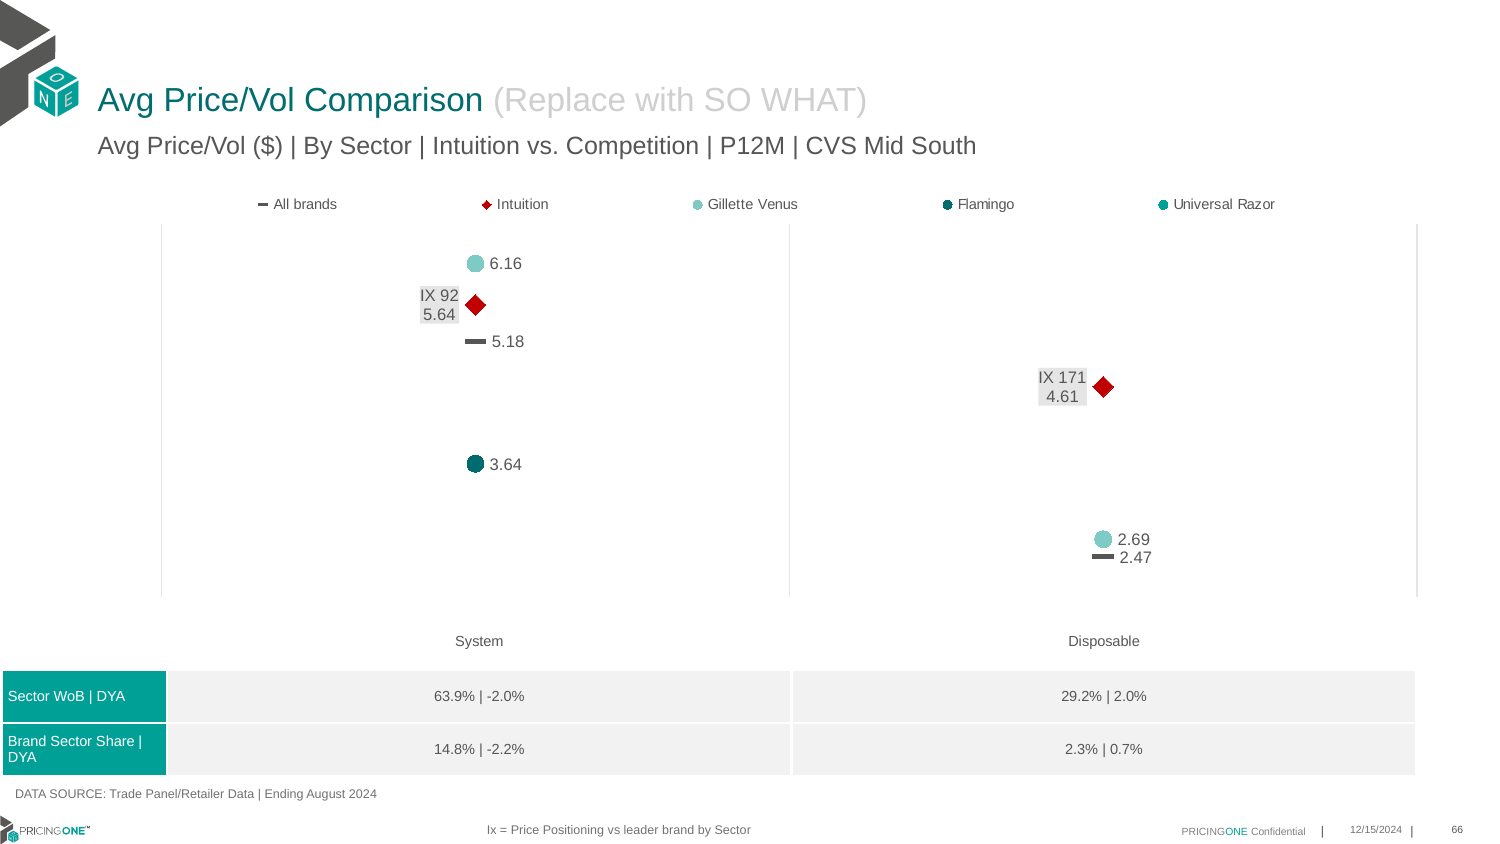

# Avg Price/Vol Comparison (Replace with SO WHAT)
Avg Price/Vol ($) | By Sector | Intuition vs. Competition | P12M | CVS Mid South

### Chart

| Category | All brands | Intuition | Gillette Venus | Flamingo | Universal Razor |
|---|---|---|---|---|---|
| IX 92 | 5.18 | 5.64 | 6.16 | 3.64 | None |
| IX 171 | 2.47 | 4.61 | 2.69 | None | None |
|  | System | Disposable |
| --- | --- | --- |
| Sector WoB | DYA | 63.9% | -2.0% | 29.2% | 2.0% |
| Brand Sector Share | DYA | 14.8% | -2.2% | 2.3% | 0.7% |
DATA SOURCE: Trade Panel/Retailer Data | Ending August 2024
Ix = Price Positioning vs leader brand by Sector
12/15/2024
66